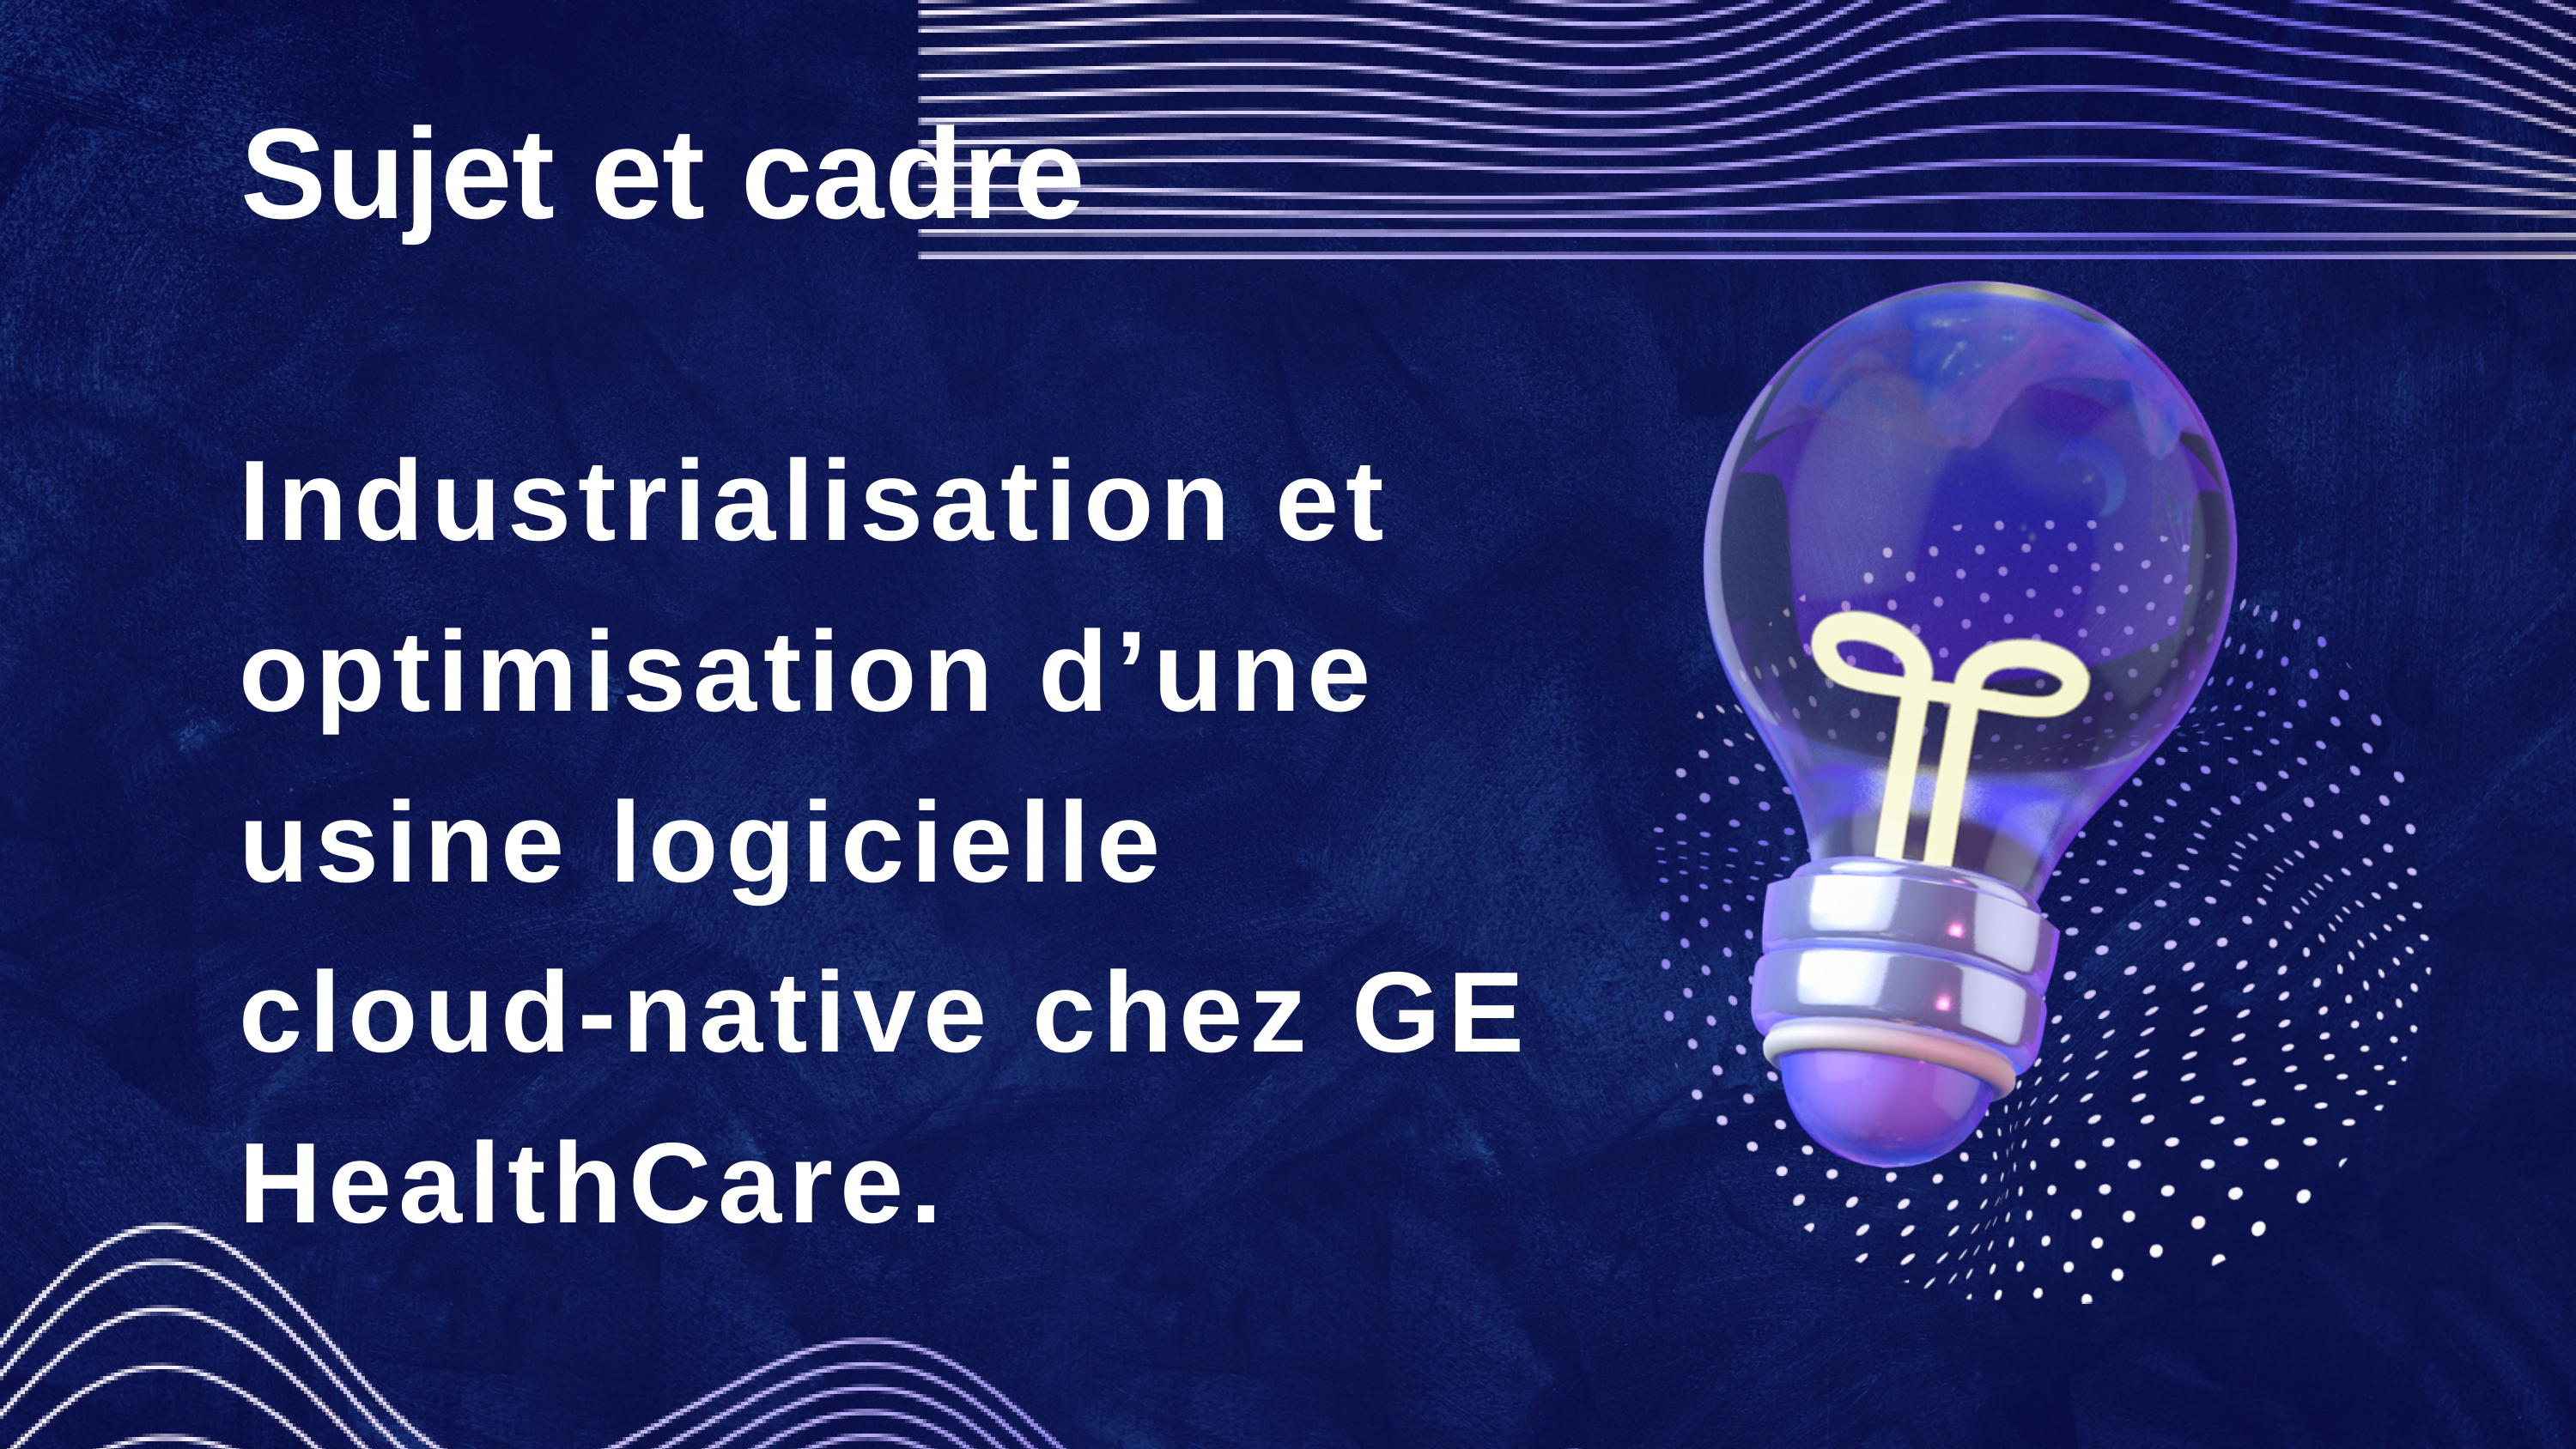

Sujet et cadre

Industrialisation et optimisation d’une usine logicielle cloud‑native chez GE HealthCare.